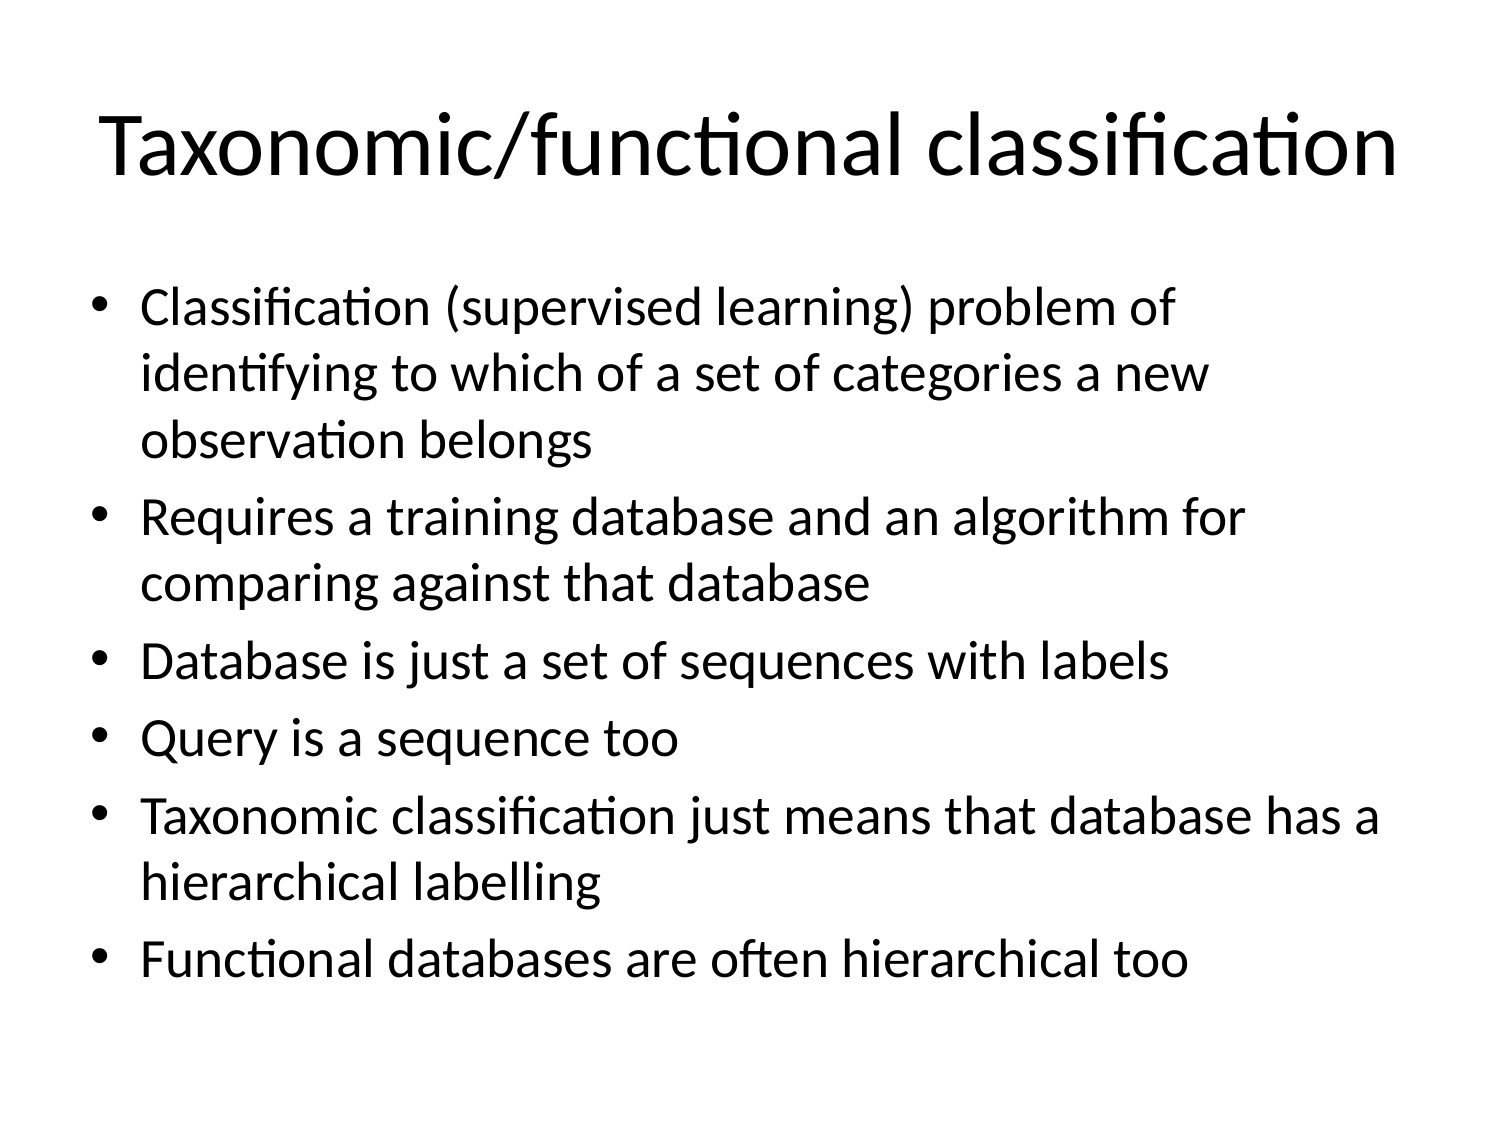

# Taxonomic/functional classification
Classification (supervised learning) problem of identifying to which of a set of categories a new observation belongs
Requires a training database and an algorithm for comparing against that database
Database is just a set of sequences with labels
Query is a sequence too
Taxonomic classification just means that database has a hierarchical labelling
Functional databases are often hierarchical too